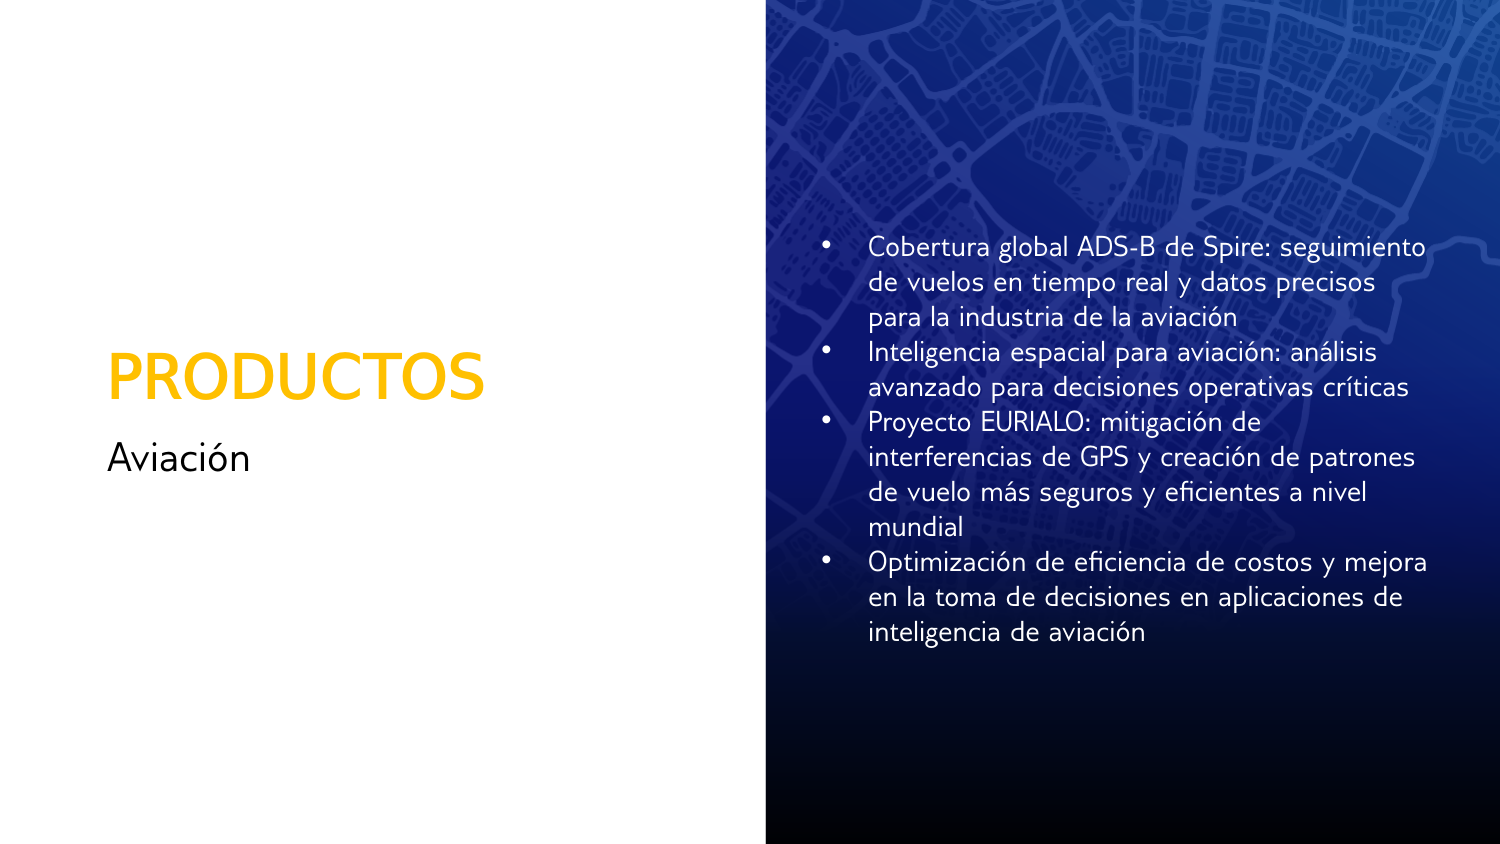

Cobertura global ADS-B de Spire: seguimiento de vuelos en tiempo real y datos precisos para la industria de la aviación
Inteligencia espacial para aviación: análisis avanzado para decisiones operativas críticas
Proyecto EURIALO: mitigación de interferencias de GPS y creación de patrones de vuelo más seguros y eficientes a nivel mundial
Optimización de eficiencia de costos y mejora en la toma de decisiones en aplicaciones de inteligencia de aviación
PRODUCTOS
Aviación